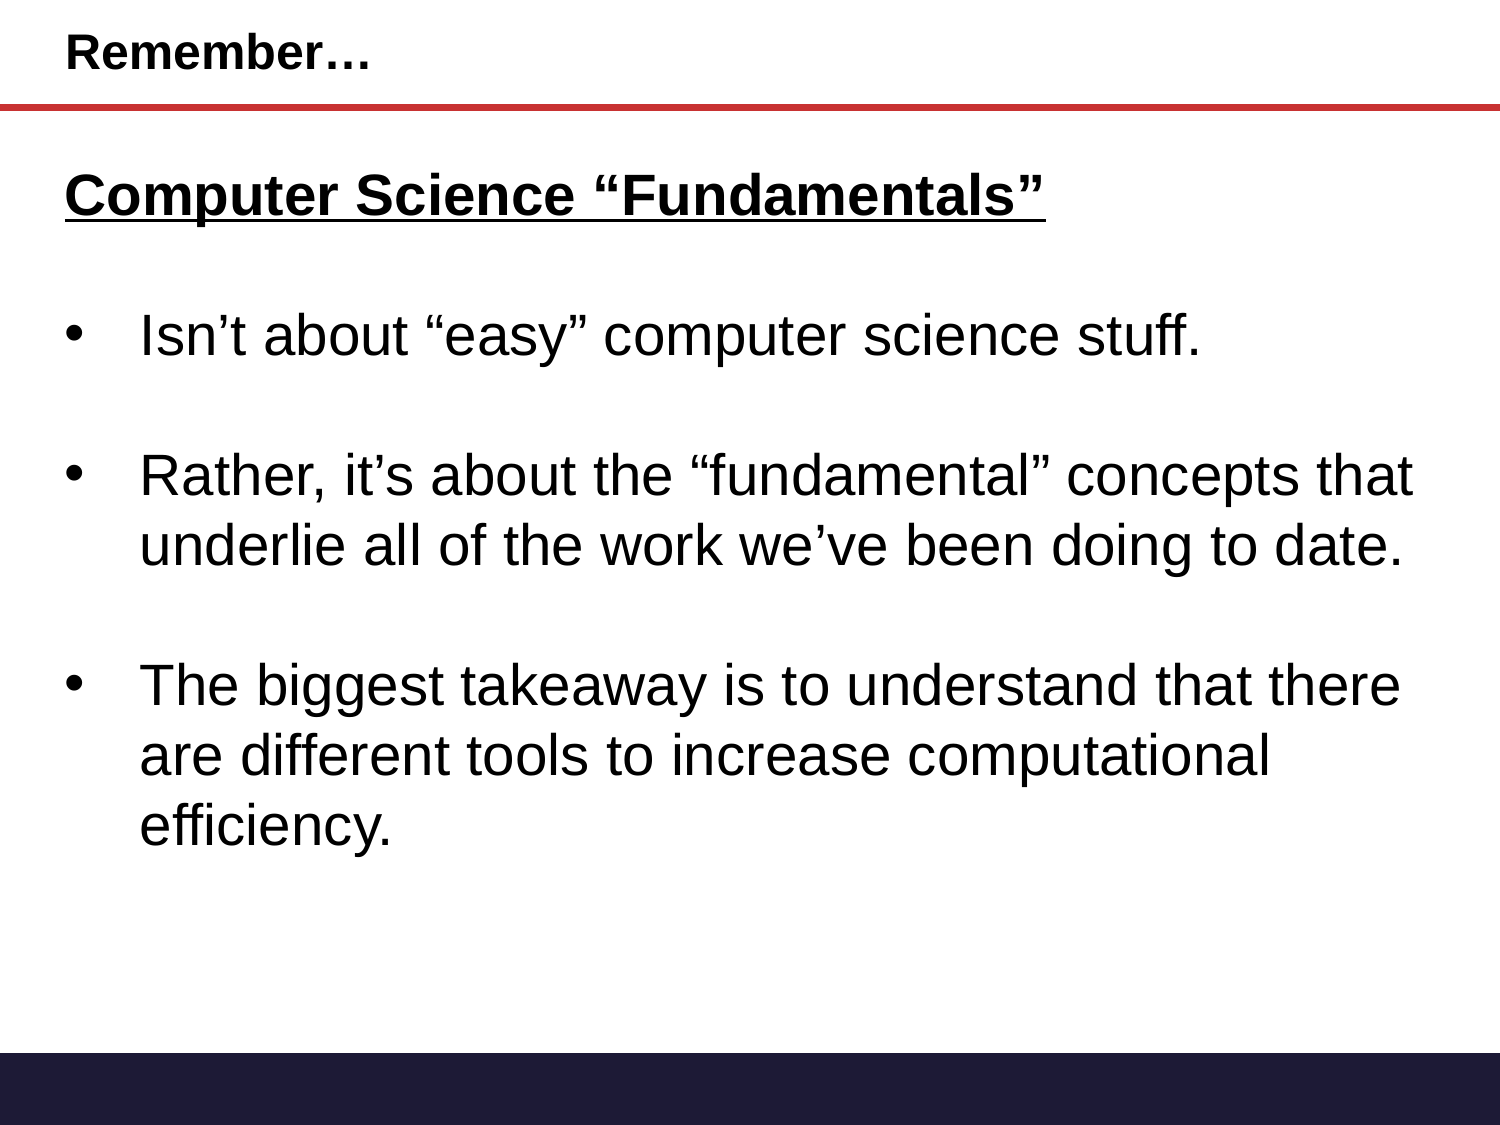

# Remember…
Computer Science “Fundamentals”

Isn’t about “easy” computer science stuff.

Rather, it’s about the “fundamental” concepts that underlie all of the work we’ve been doing to date.

The biggest takeaway is to understand that there are different tools to increase computational efficiency.